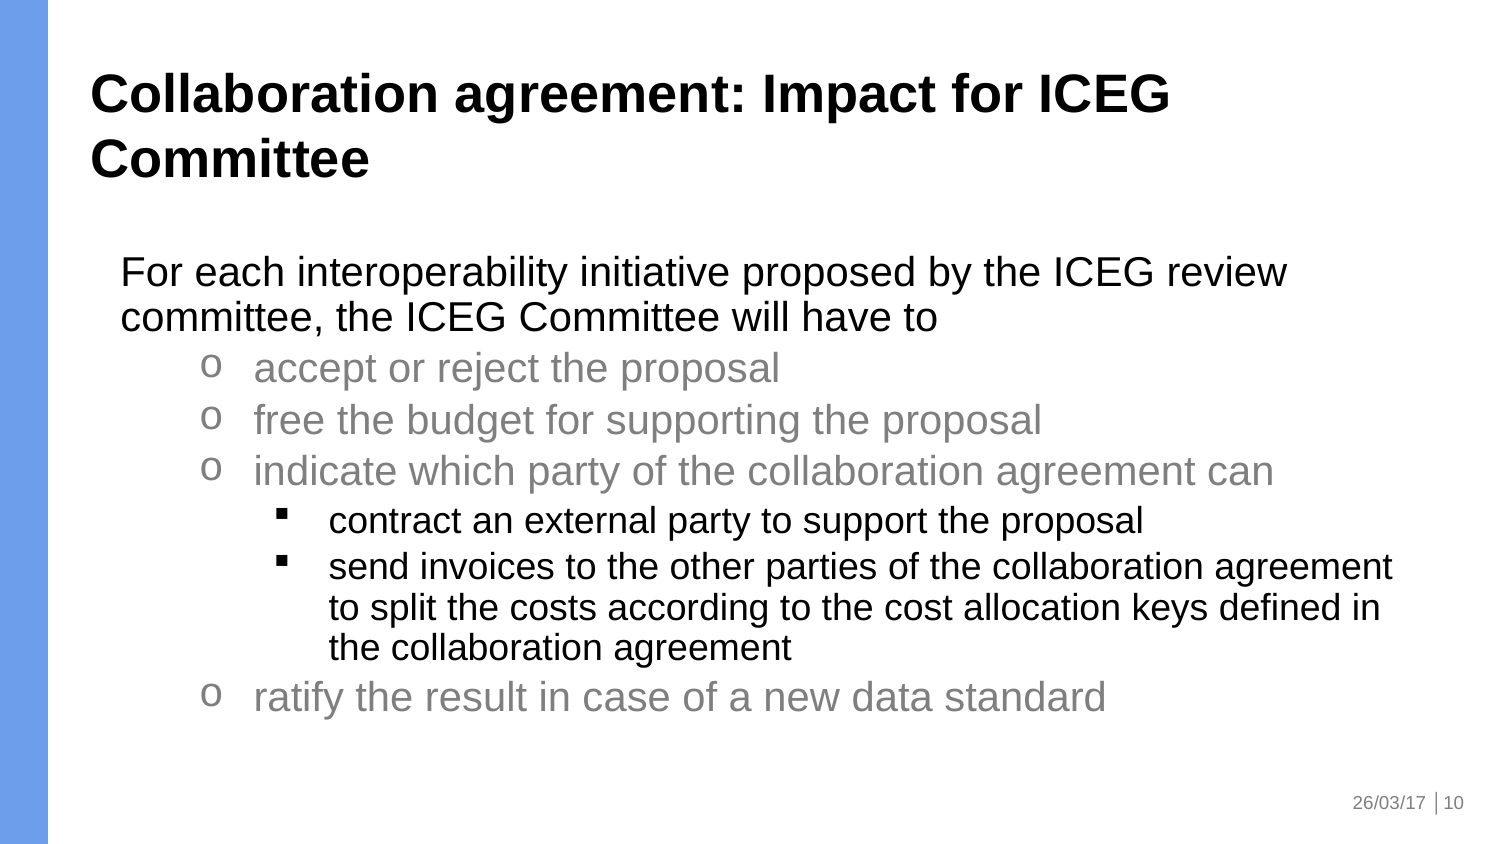

# Collaboration agreement: Impact for ICEG Committee
For each interoperability initiative proposed by the ICEG review committee, the ICEG Committee will have to
accept or reject the proposal
free the budget for supporting the proposal
indicate which party of the collaboration agreement can
contract an external party to support the proposal
send invoices to the other parties of the collaboration agreement to split the costs according to the cost allocation keys defined in the collaboration agreement
ratify the result in case of a new data standard

26/03/17 │10